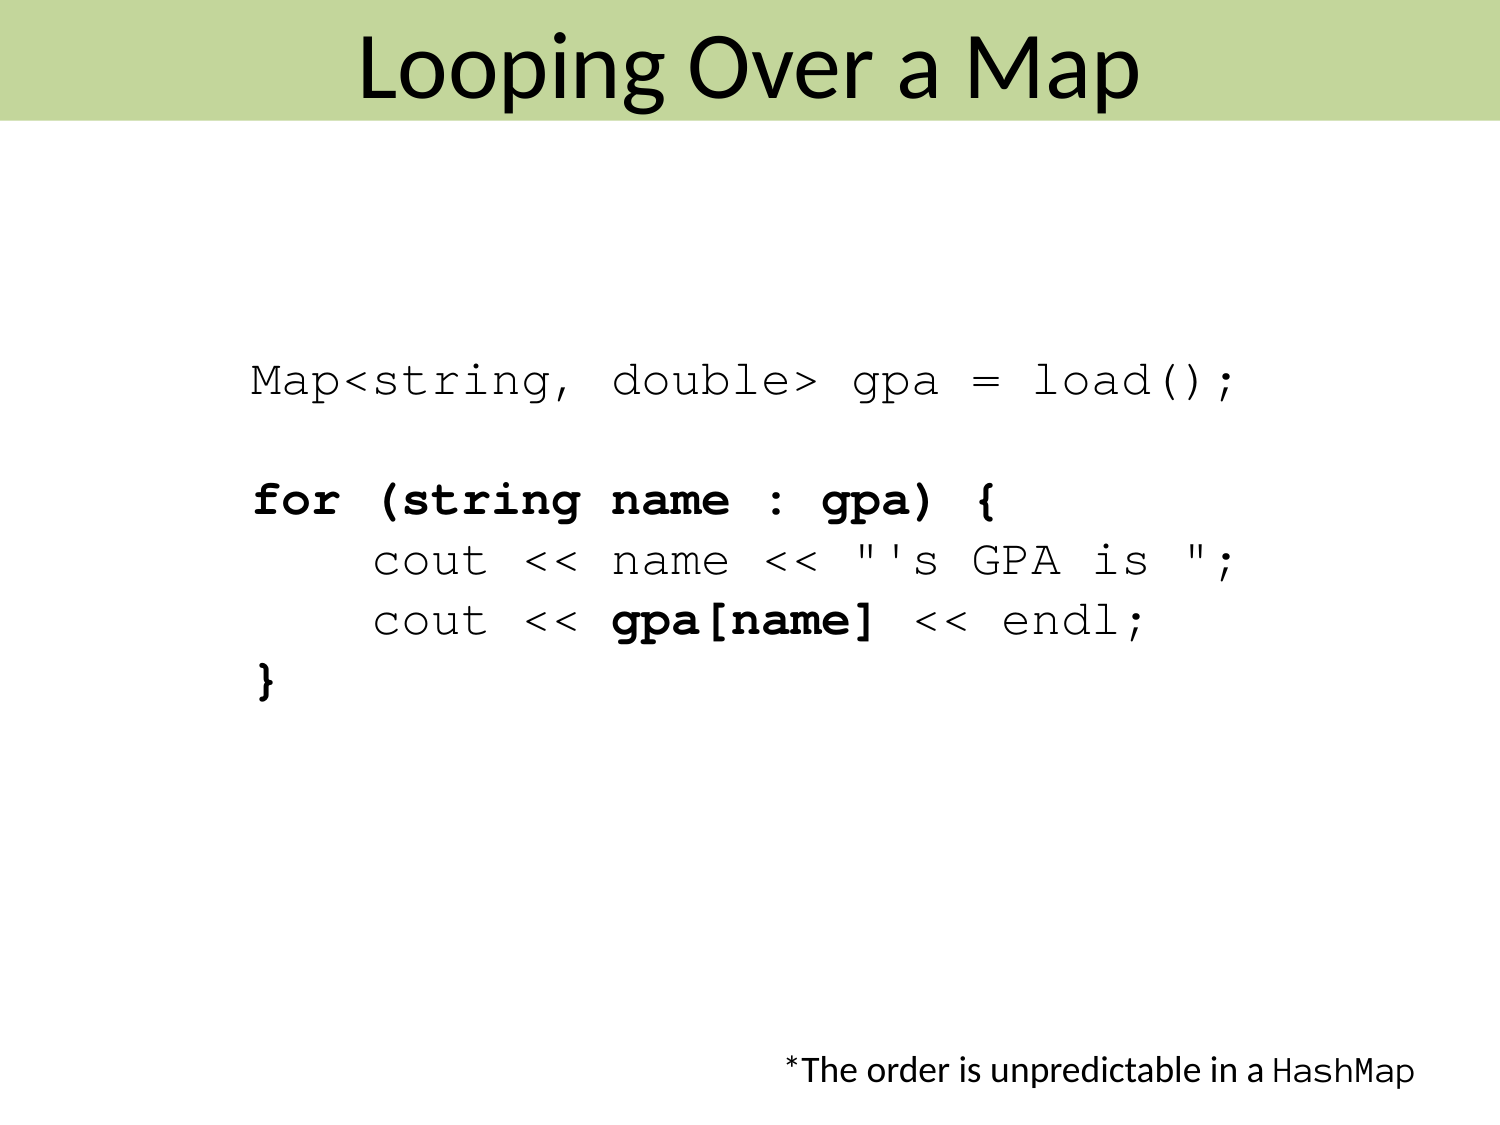

Looping Over a Map
Map<string, double> gpa = load();

for (string name : gpa) {
    cout << name << "'s GPA is ";
    cout << gpa[name] << endl;
}
*The order is unpredictable in a HashMap